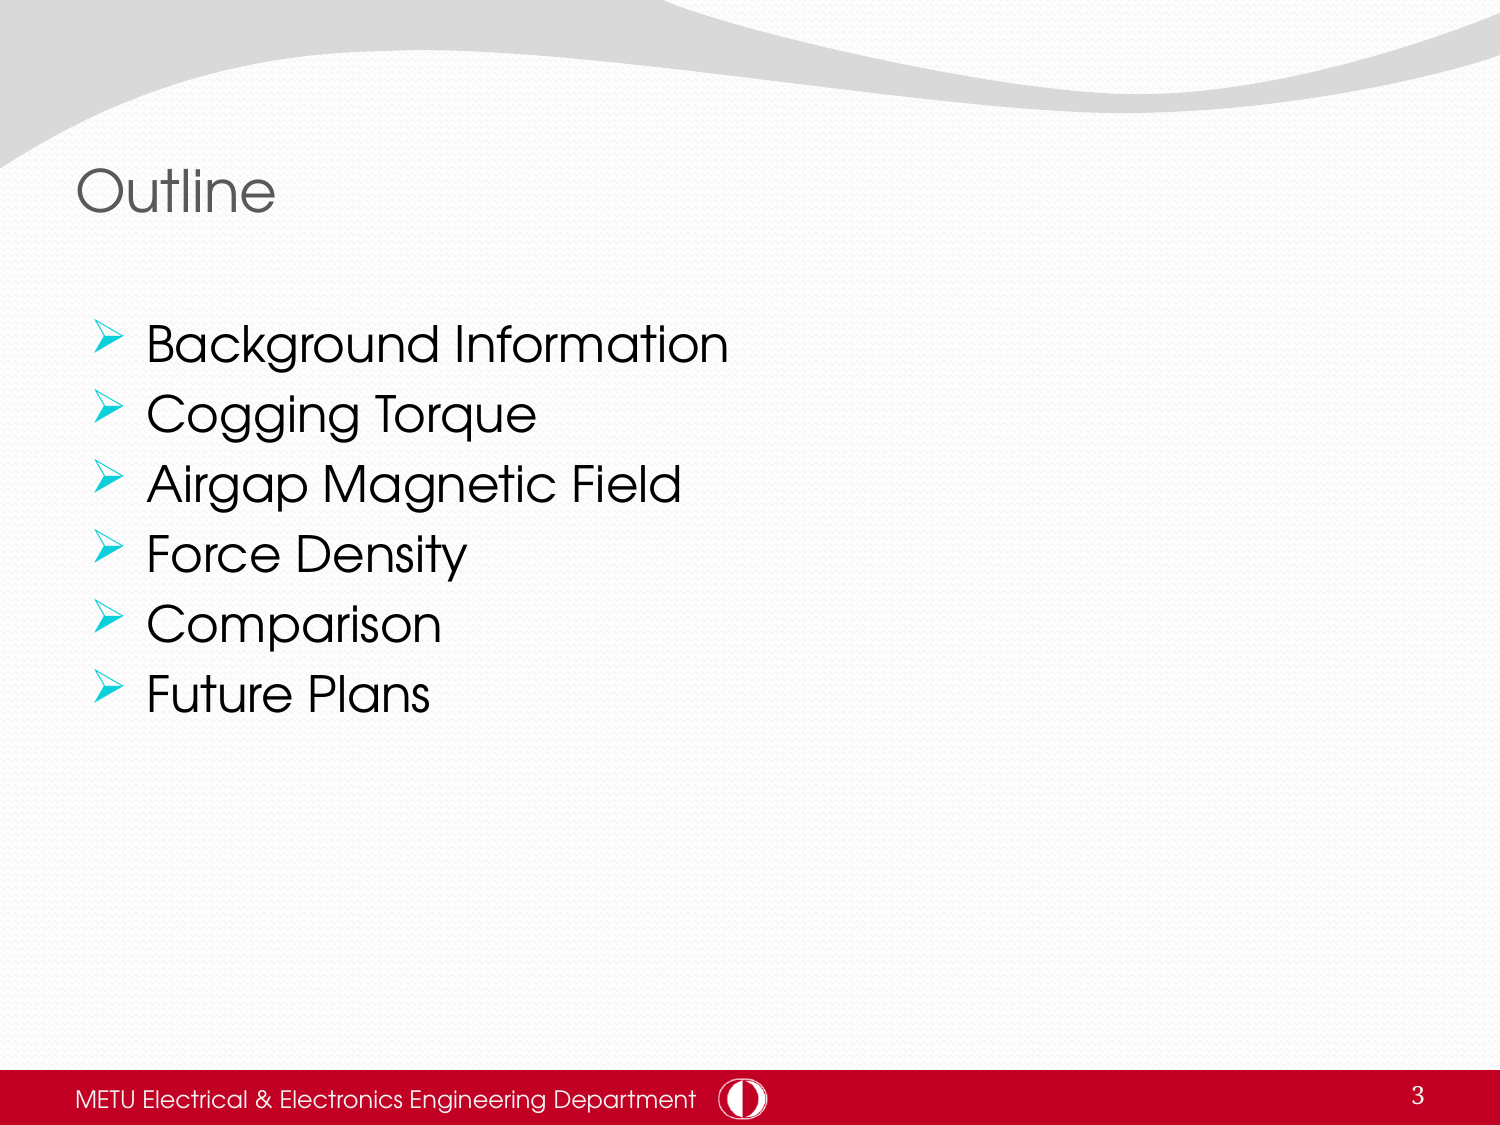

# Outline

Background Information
Cogging Torque
Airgap Magnetic Field
Force Density
Comparison
Future Plans
METU Electrical & Electronics Engineering Department
3